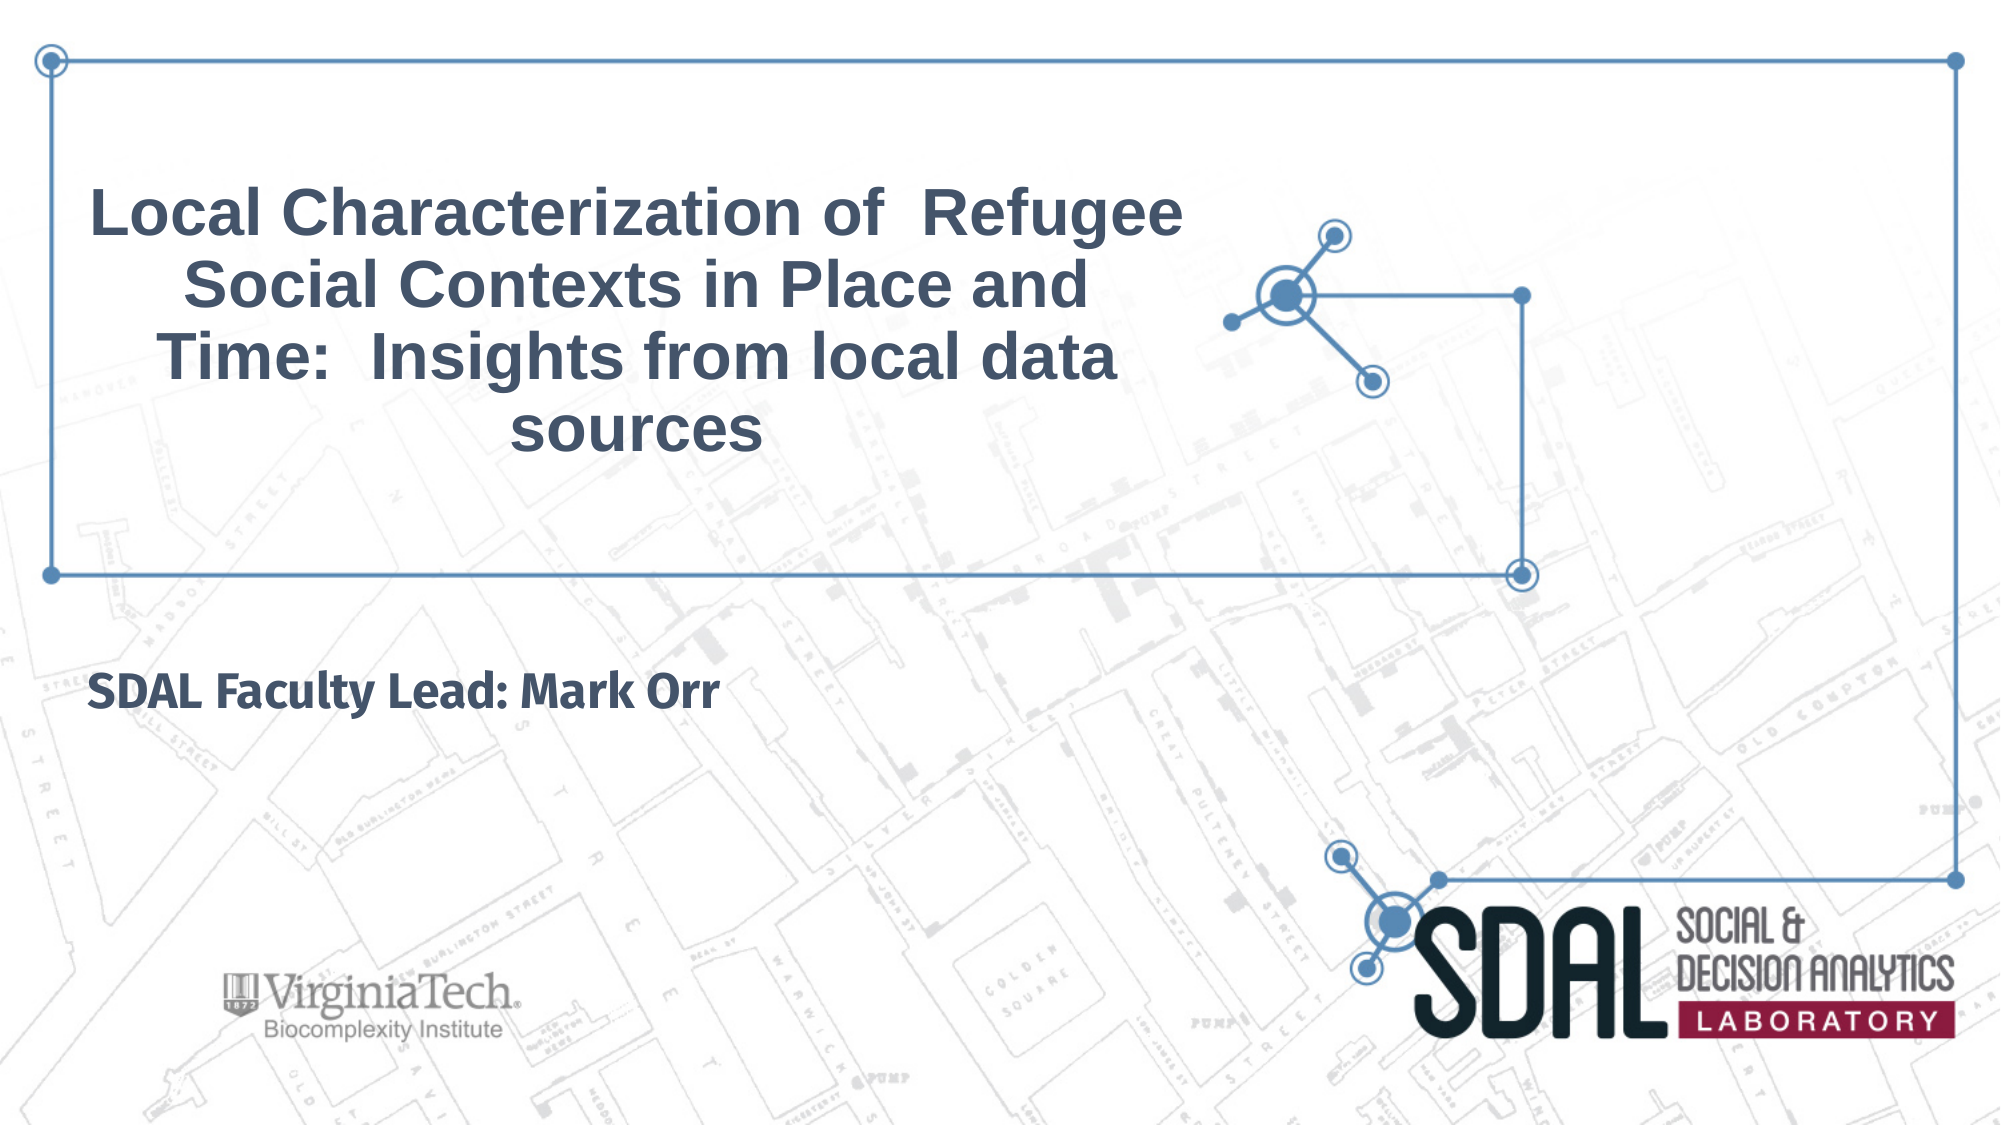

# Local Characterization of  Refugee Social Contexts in Place and Time:  Insights from local data sources
SDAL Faculty Lead: Mark Orr